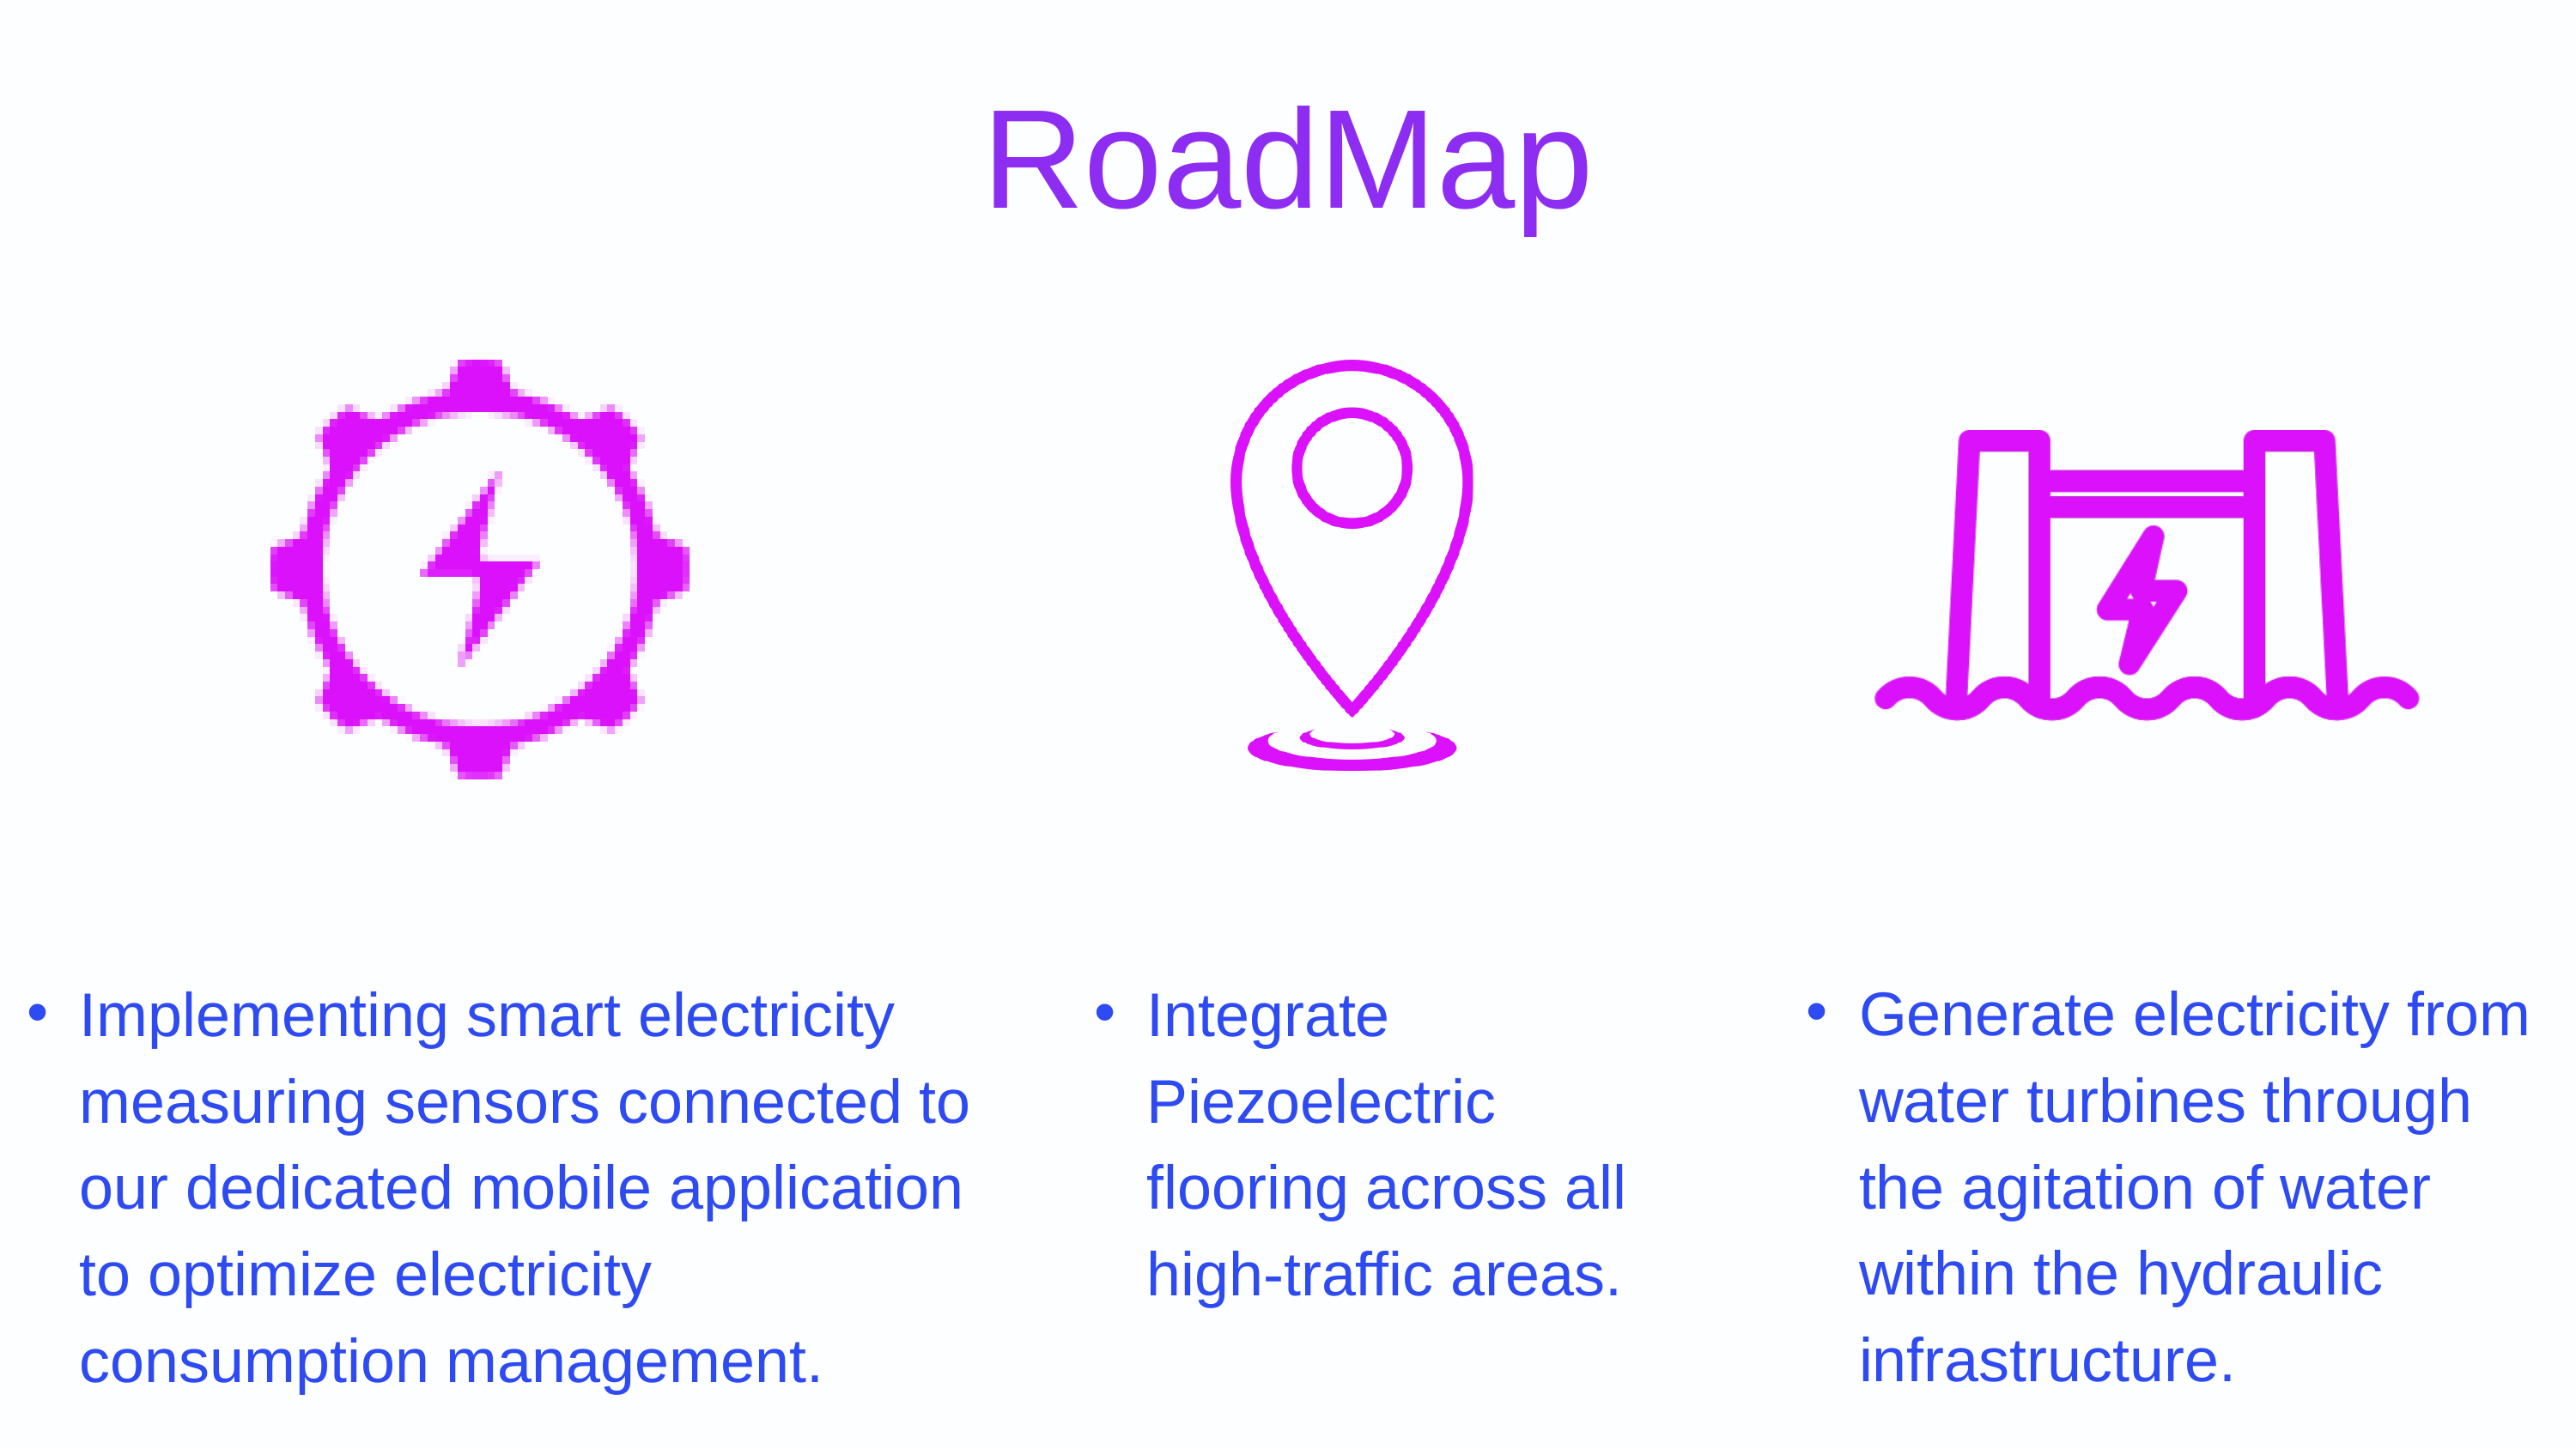

RoadMap

Generate electricity from water turbines through the agitation of water within the hydraulic infrastructure.
Implementing smart electricity measuring sensors connected to our dedicated mobile application to optimize electricity consumption management.
Integrate Piezoelectric flooring across all high-traffic areas.